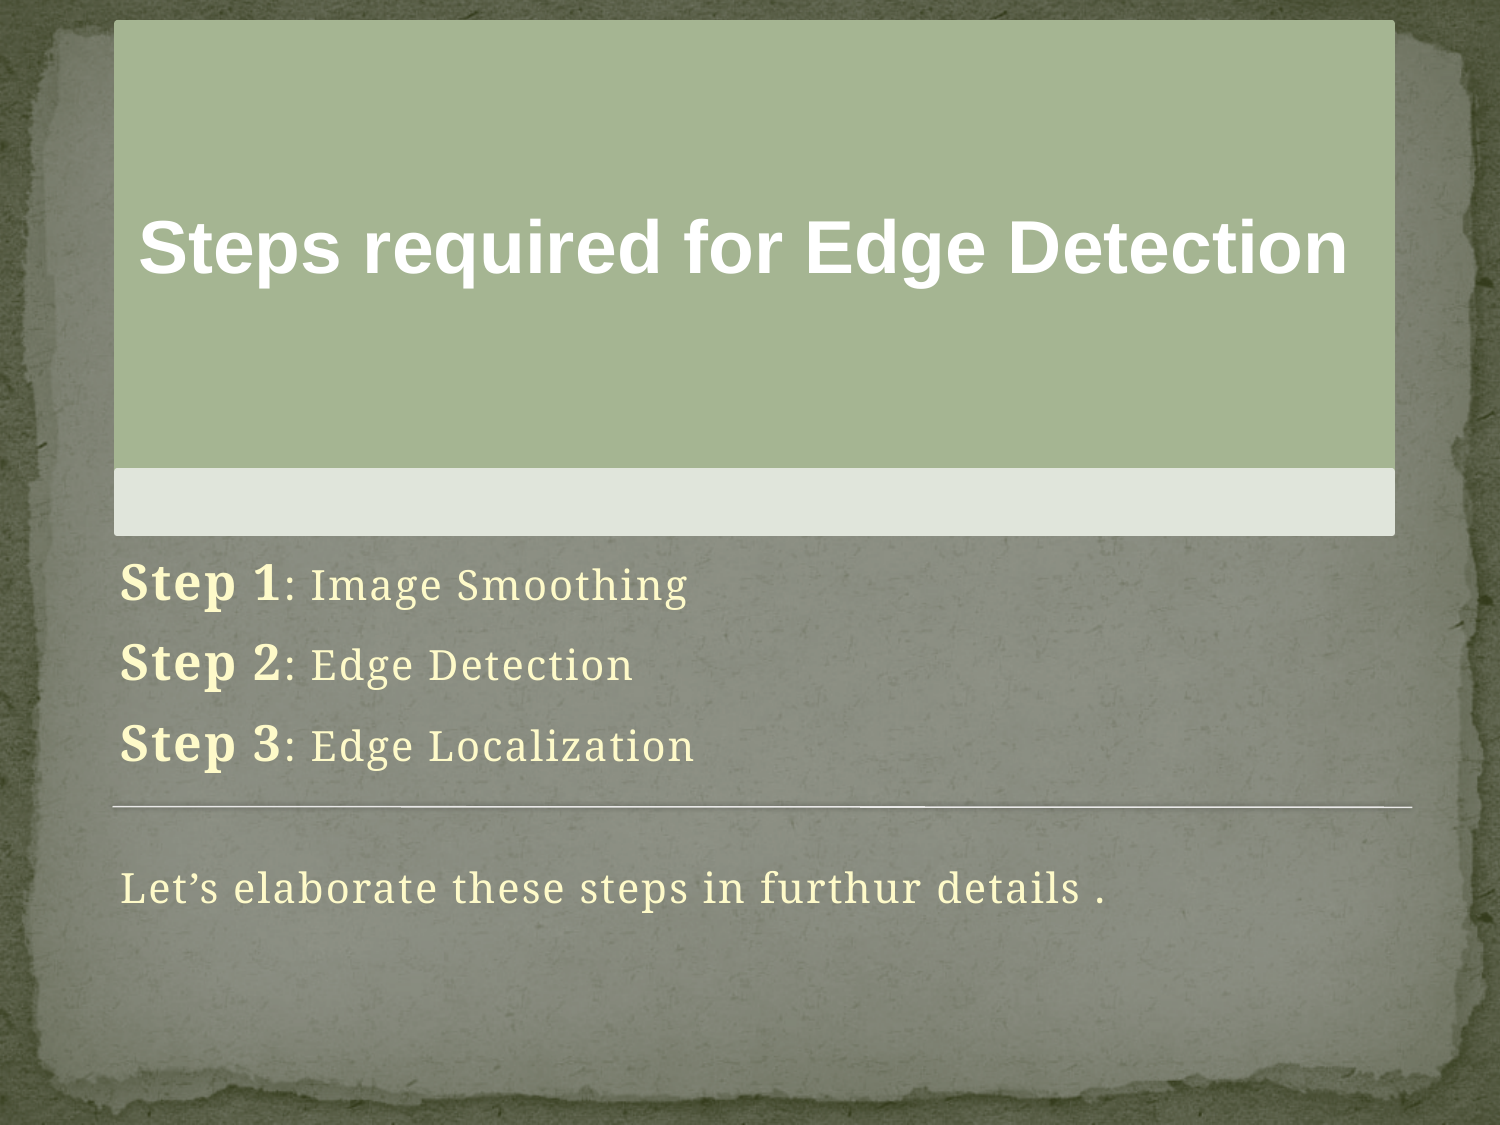

Steps required for Edge Detection
Step 1: Image Smoothing
Step 2: Edge Detection
Step 3: Edge Localization

Let’s elaborate these steps in furthur details .